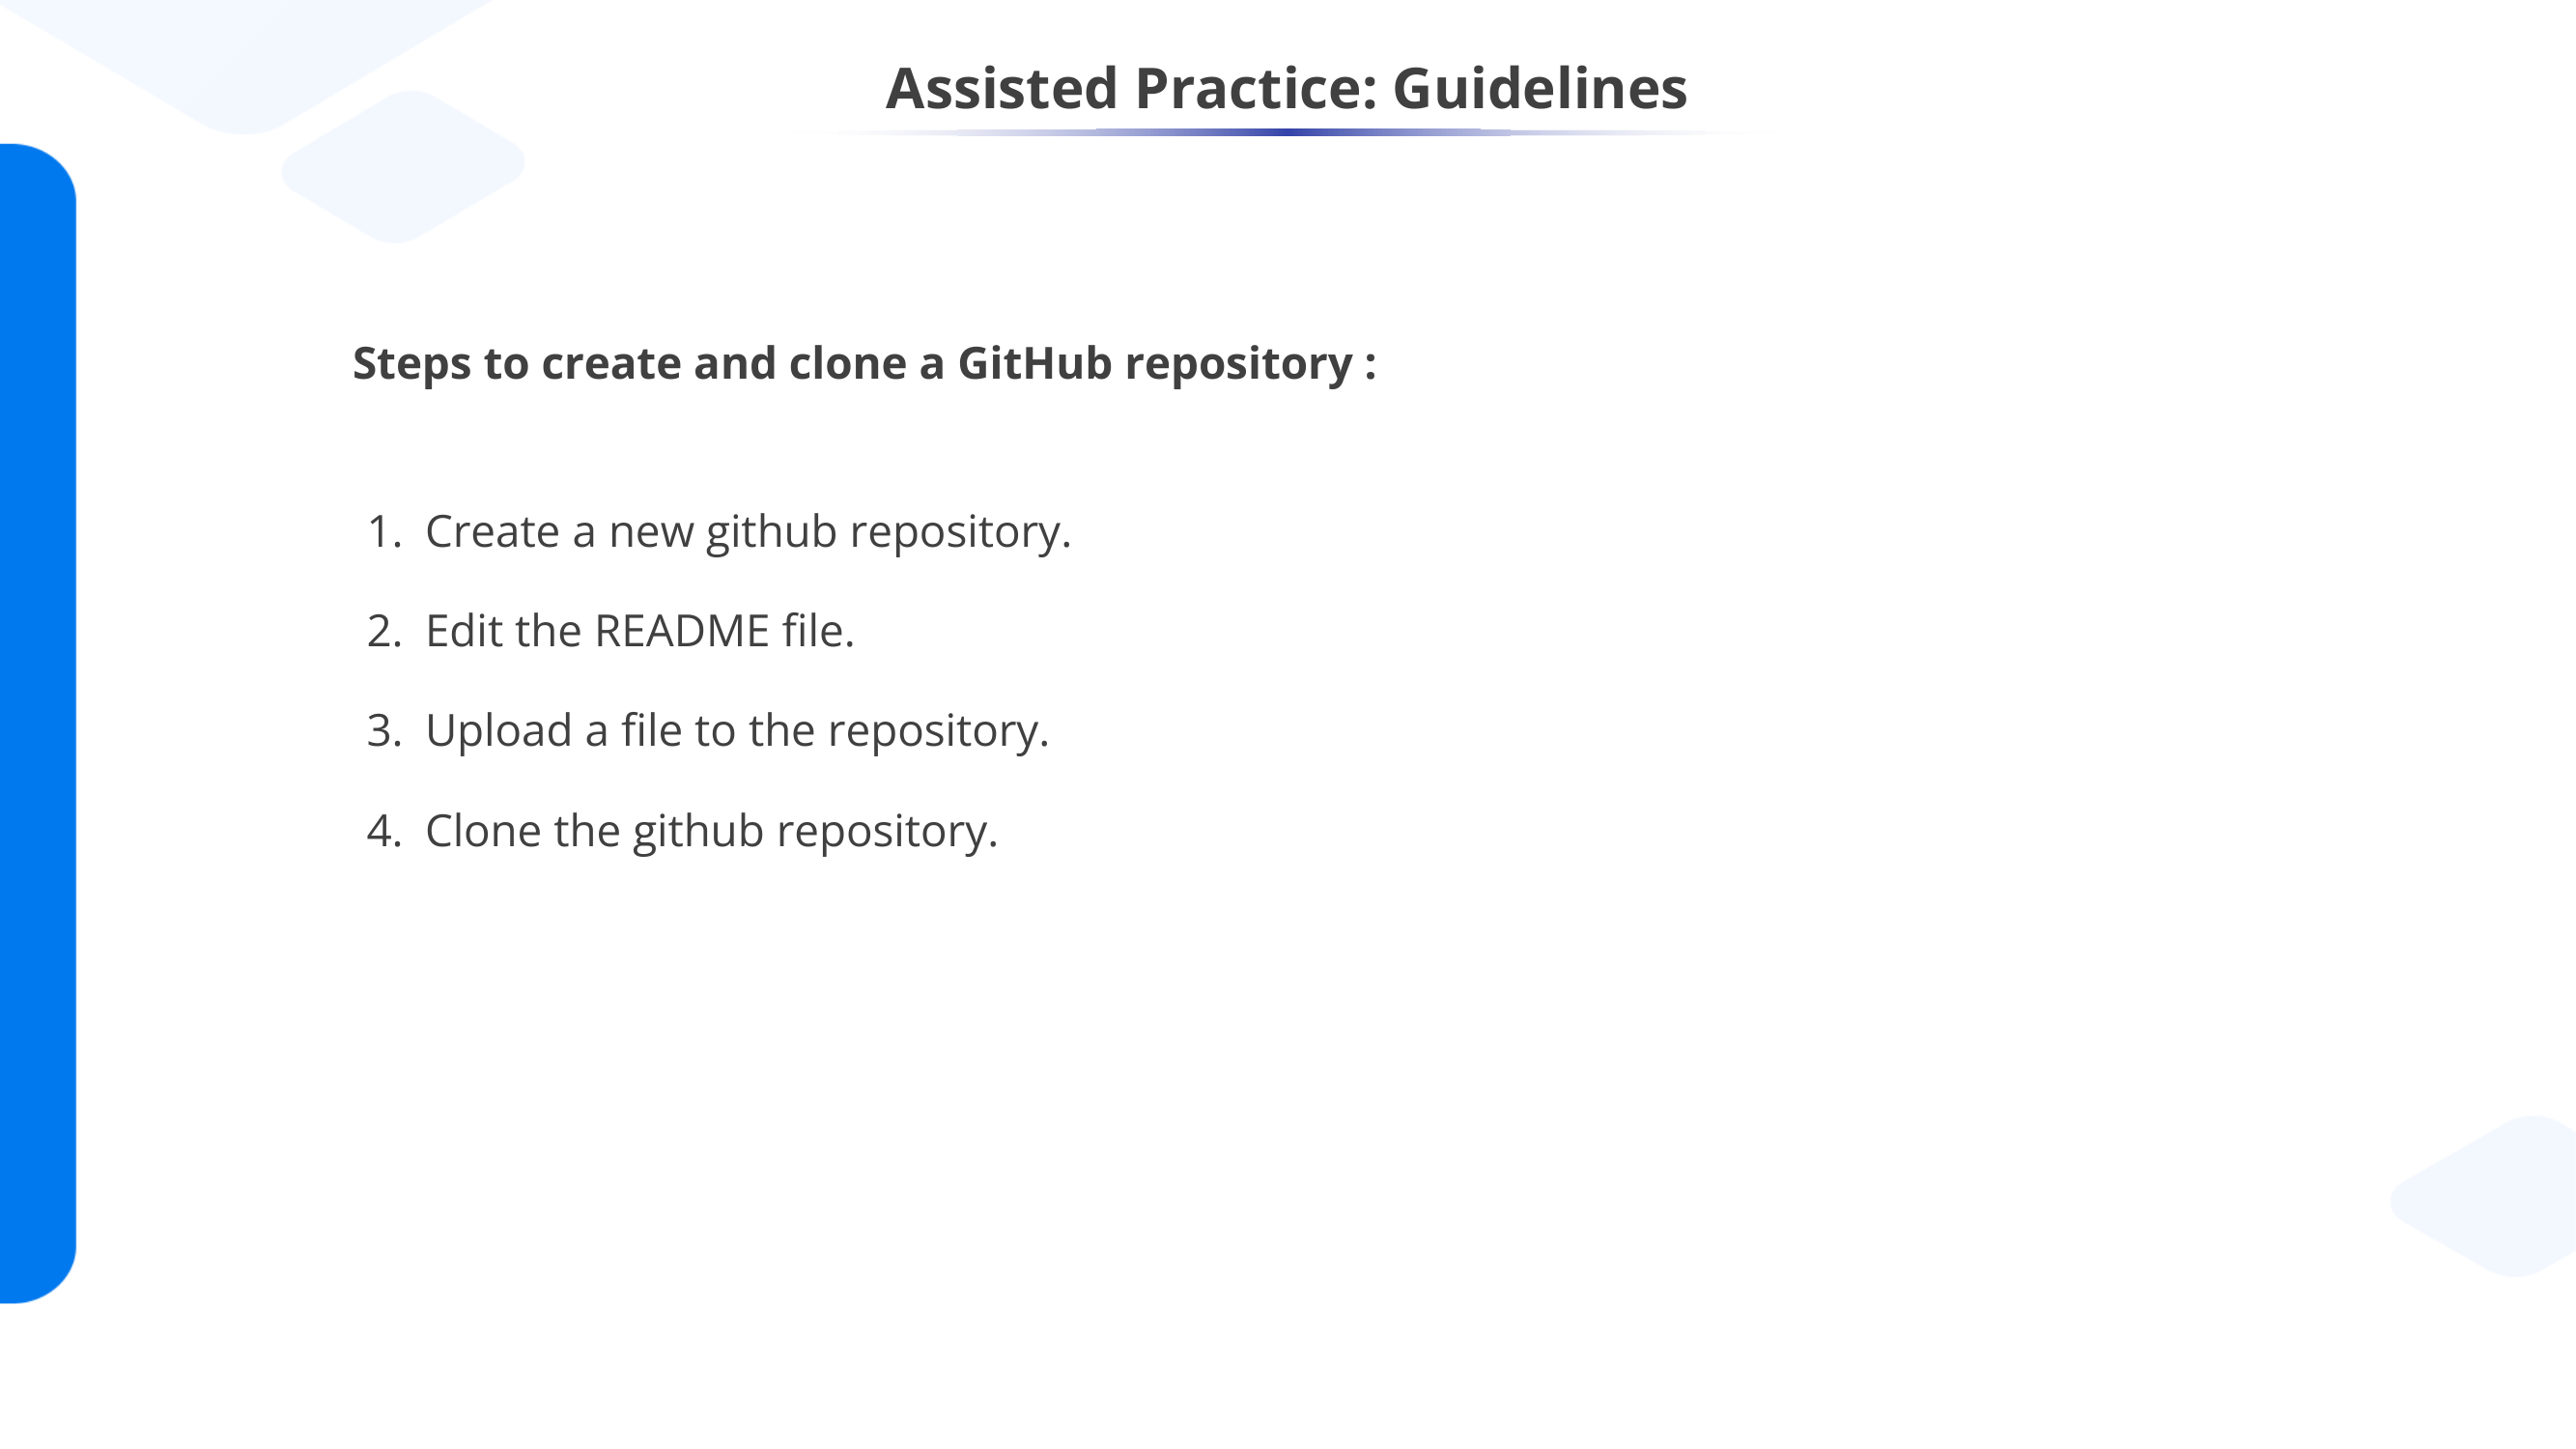

# Assisted Practice: Guidelines

Steps to create and clone a GitHub repository :

Create a new github repository.
Edit the README file.
Upload a file to the repository.
Clone the github repository.